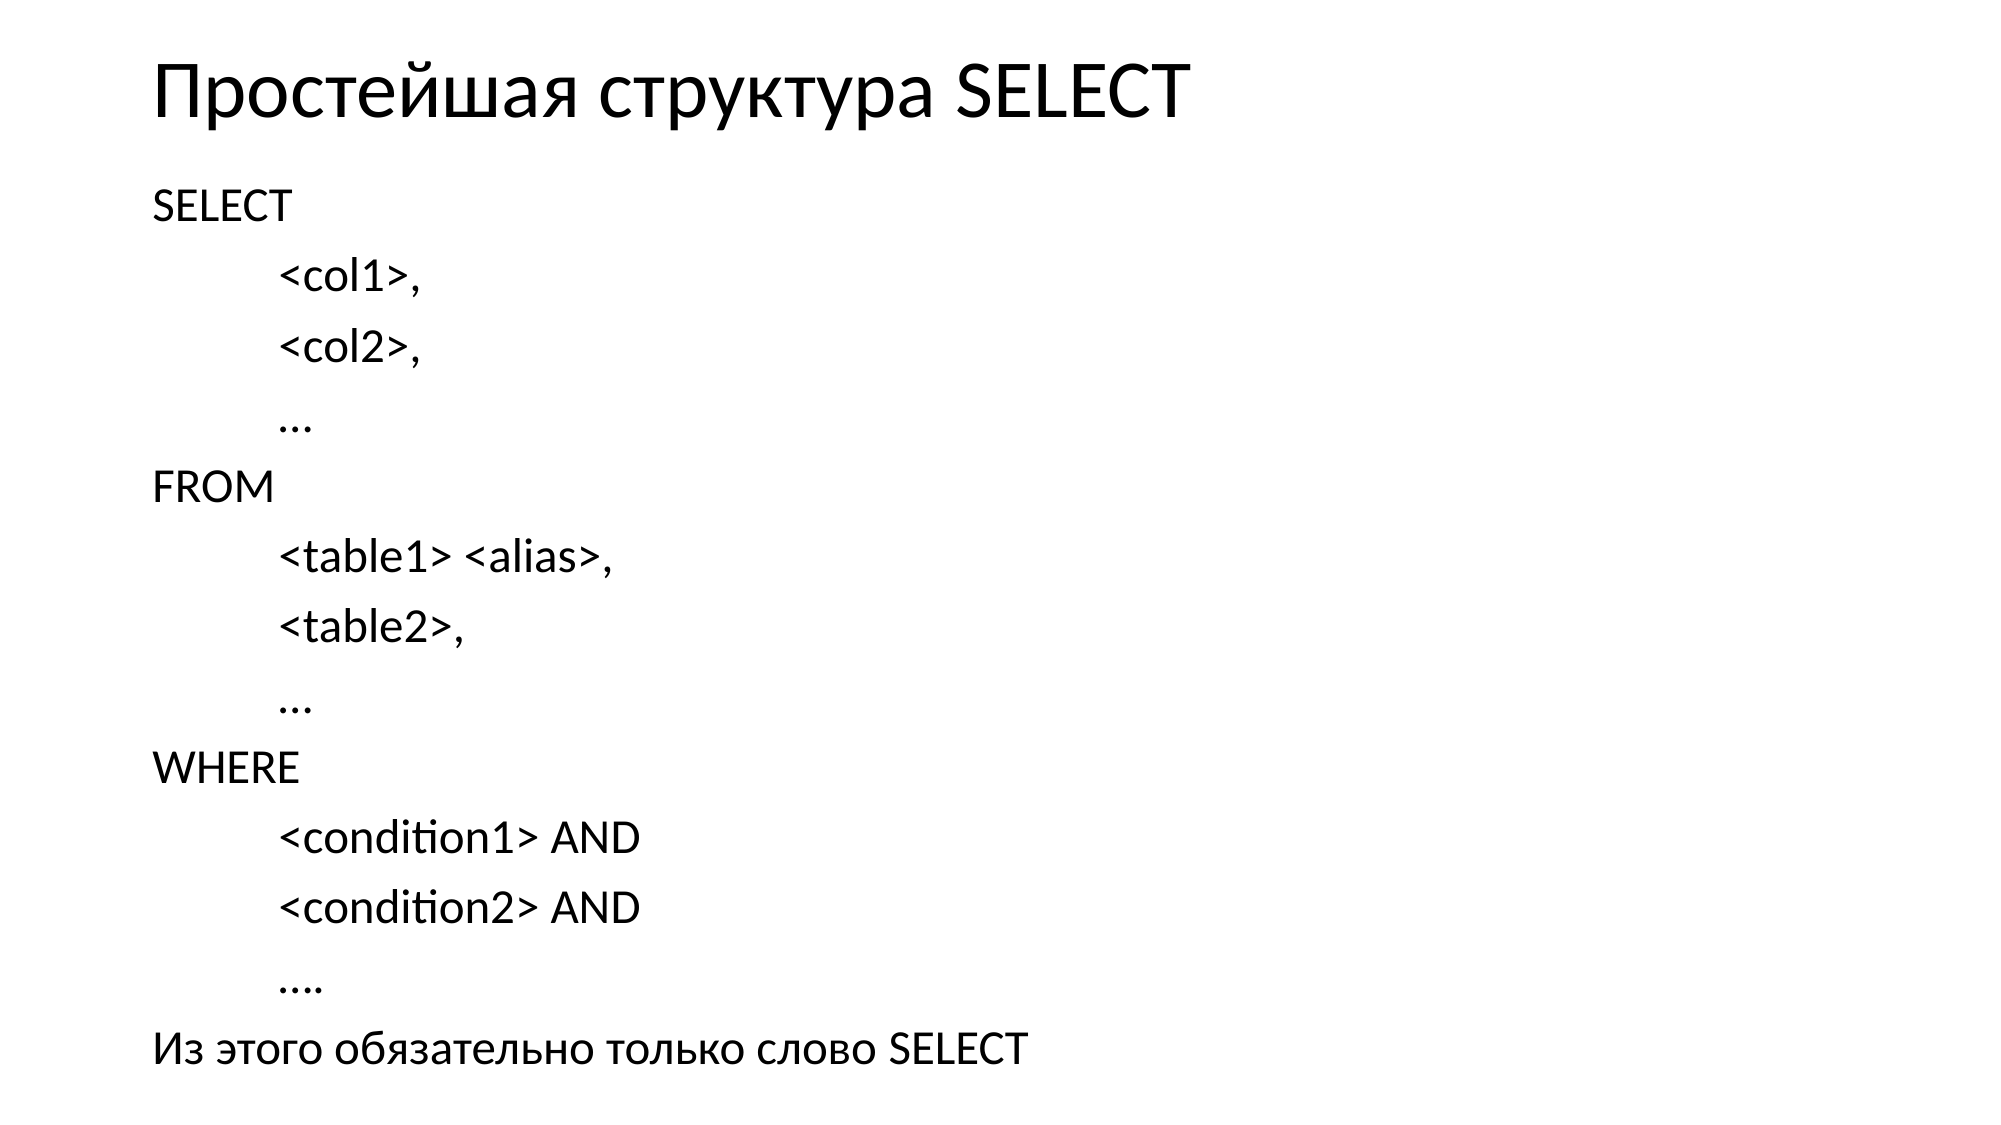

# Простейшая структура SELECT
SELECT
	<col1>,
	<col2>,
	…
FROM
	<table1> <alias>,
	<table2>,
	…
WHERE
	<condition1> AND
	<condition2> AND
	….
Из этого обязательно только слово SELECT